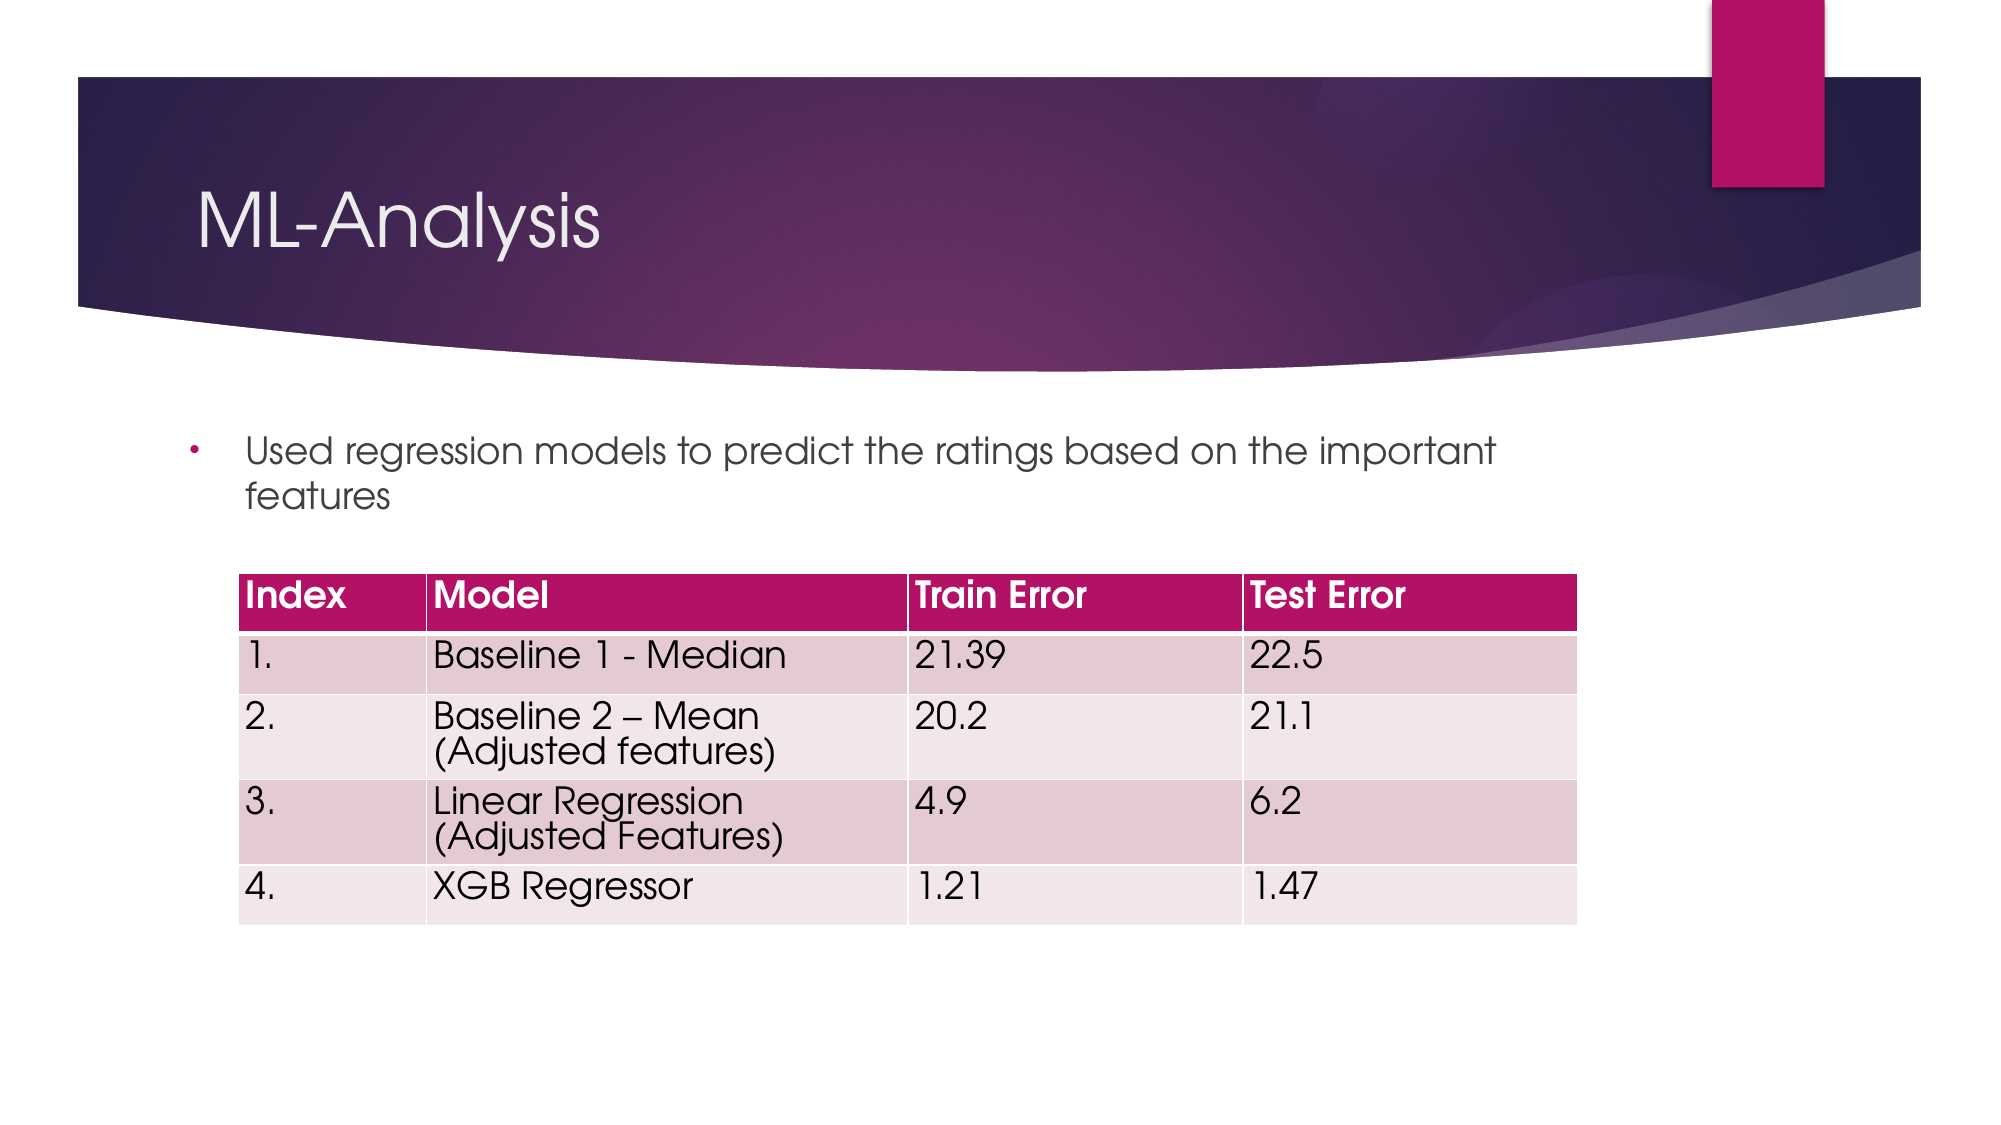

# ML-Analysis
Used regression models to predict the ratings based on the important features
| Index | Model | Train Error | Test Error |
| --- | --- | --- | --- |
| 1. | Baseline 1 - Median | 21.39 | 22.5 |
| 2. | Baseline 2 – Mean (Adjusted features) | 20.2 | 21.1 |
| 3. | Linear Regression (Adjusted Features) | 4.9 | 6.2 |
| 4. | XGB Regressor | 1.21 | 1.47 |